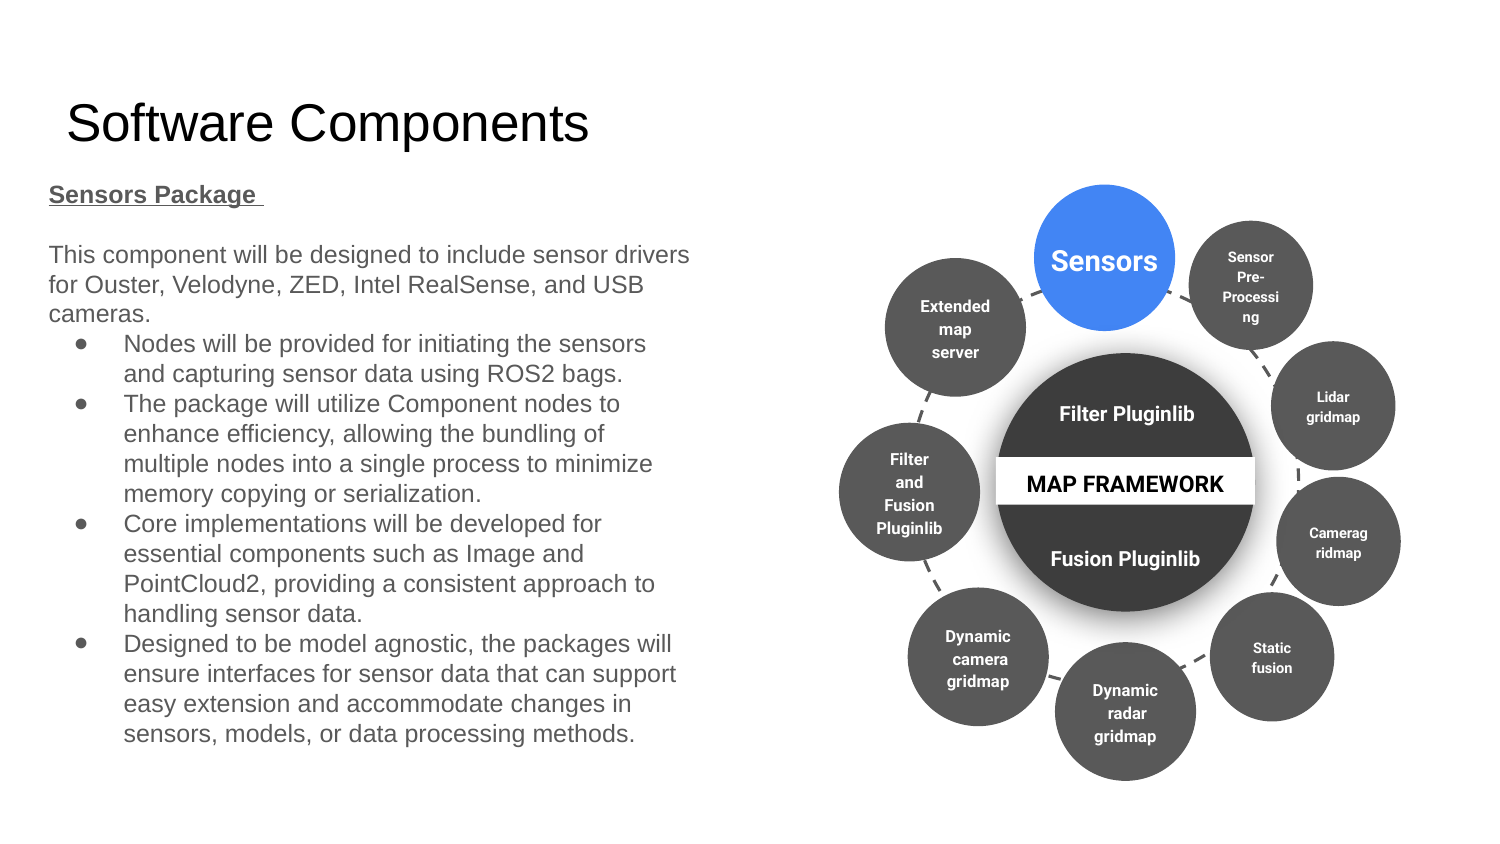

# Software Components
Sensors Package
This component will be designed to include sensor drivers for Ouster, Velodyne, ZED, Intel RealSense, and USB cameras.
Nodes will be provided for initiating the sensors and capturing sensor data using ROS2 bags.
The package will utilize Component nodes to enhance efficiency, allowing the bundling of multiple nodes into a single process to minimize memory copying or serialization.
Core implementations will be developed for essential components such as Image and PointCloud2, providing a consistent approach to handling sensor data.
Designed to be model agnostic, the packages will ensure interfaces for sensor data that can support easy extension and accommodate changes in sensors, models, or data processing methods.

Sensors

Sensor Pre-Processing

Extended
map
server

Lidar
gridmap

MAP FRAMEWORK
Filter Pluginlib

Filter and Fusion
Pluginlib

Cameragridmap
Fusion Pluginlib

Dynamic
 camera
gridmap

Static fusion

Dynamic
 radar
gridmap